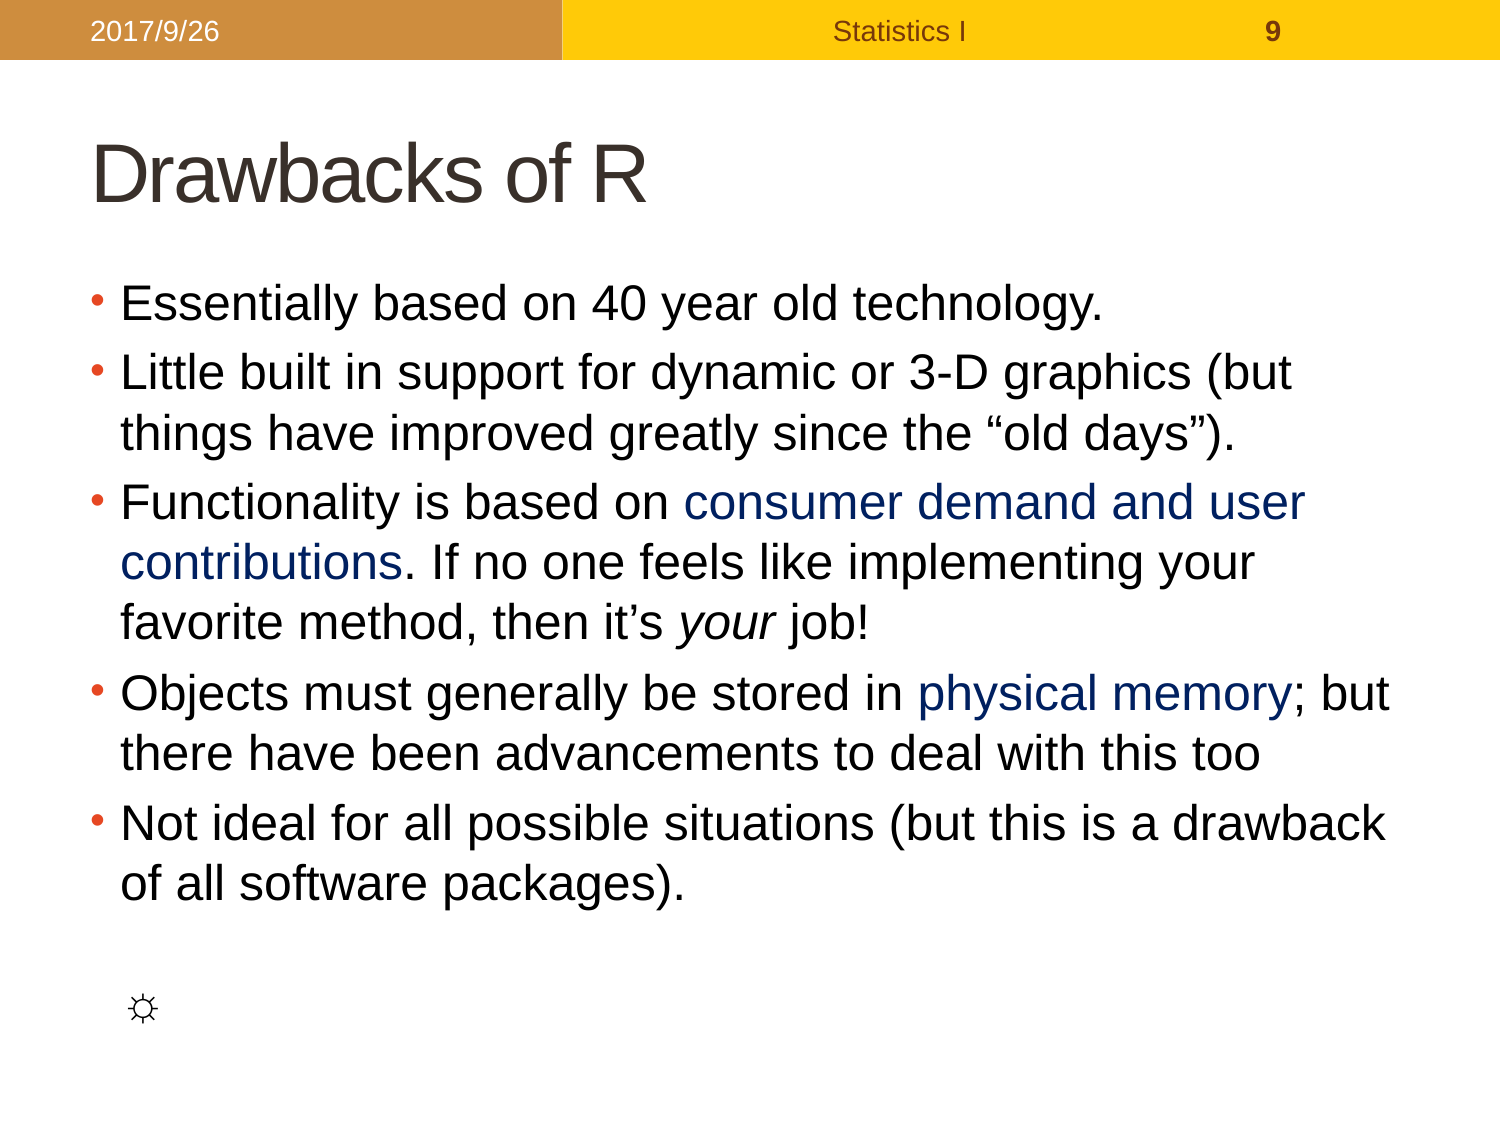

2017/9/26
Statistics I
9
# Drawbacks of R
Essentially based on 40 year old technology.
Little built in support for dynamic or 3-D graphics (but things have improved greatly since the “old days”).
Functionality is based on consumer demand and user contributions. If no one feels like implementing your favorite method, then it’s your job!
Objects must generally be stored in physical memory; but there have been advancements to deal with this too
Not ideal for all possible situations (but this is a drawback of all software packages).
☼